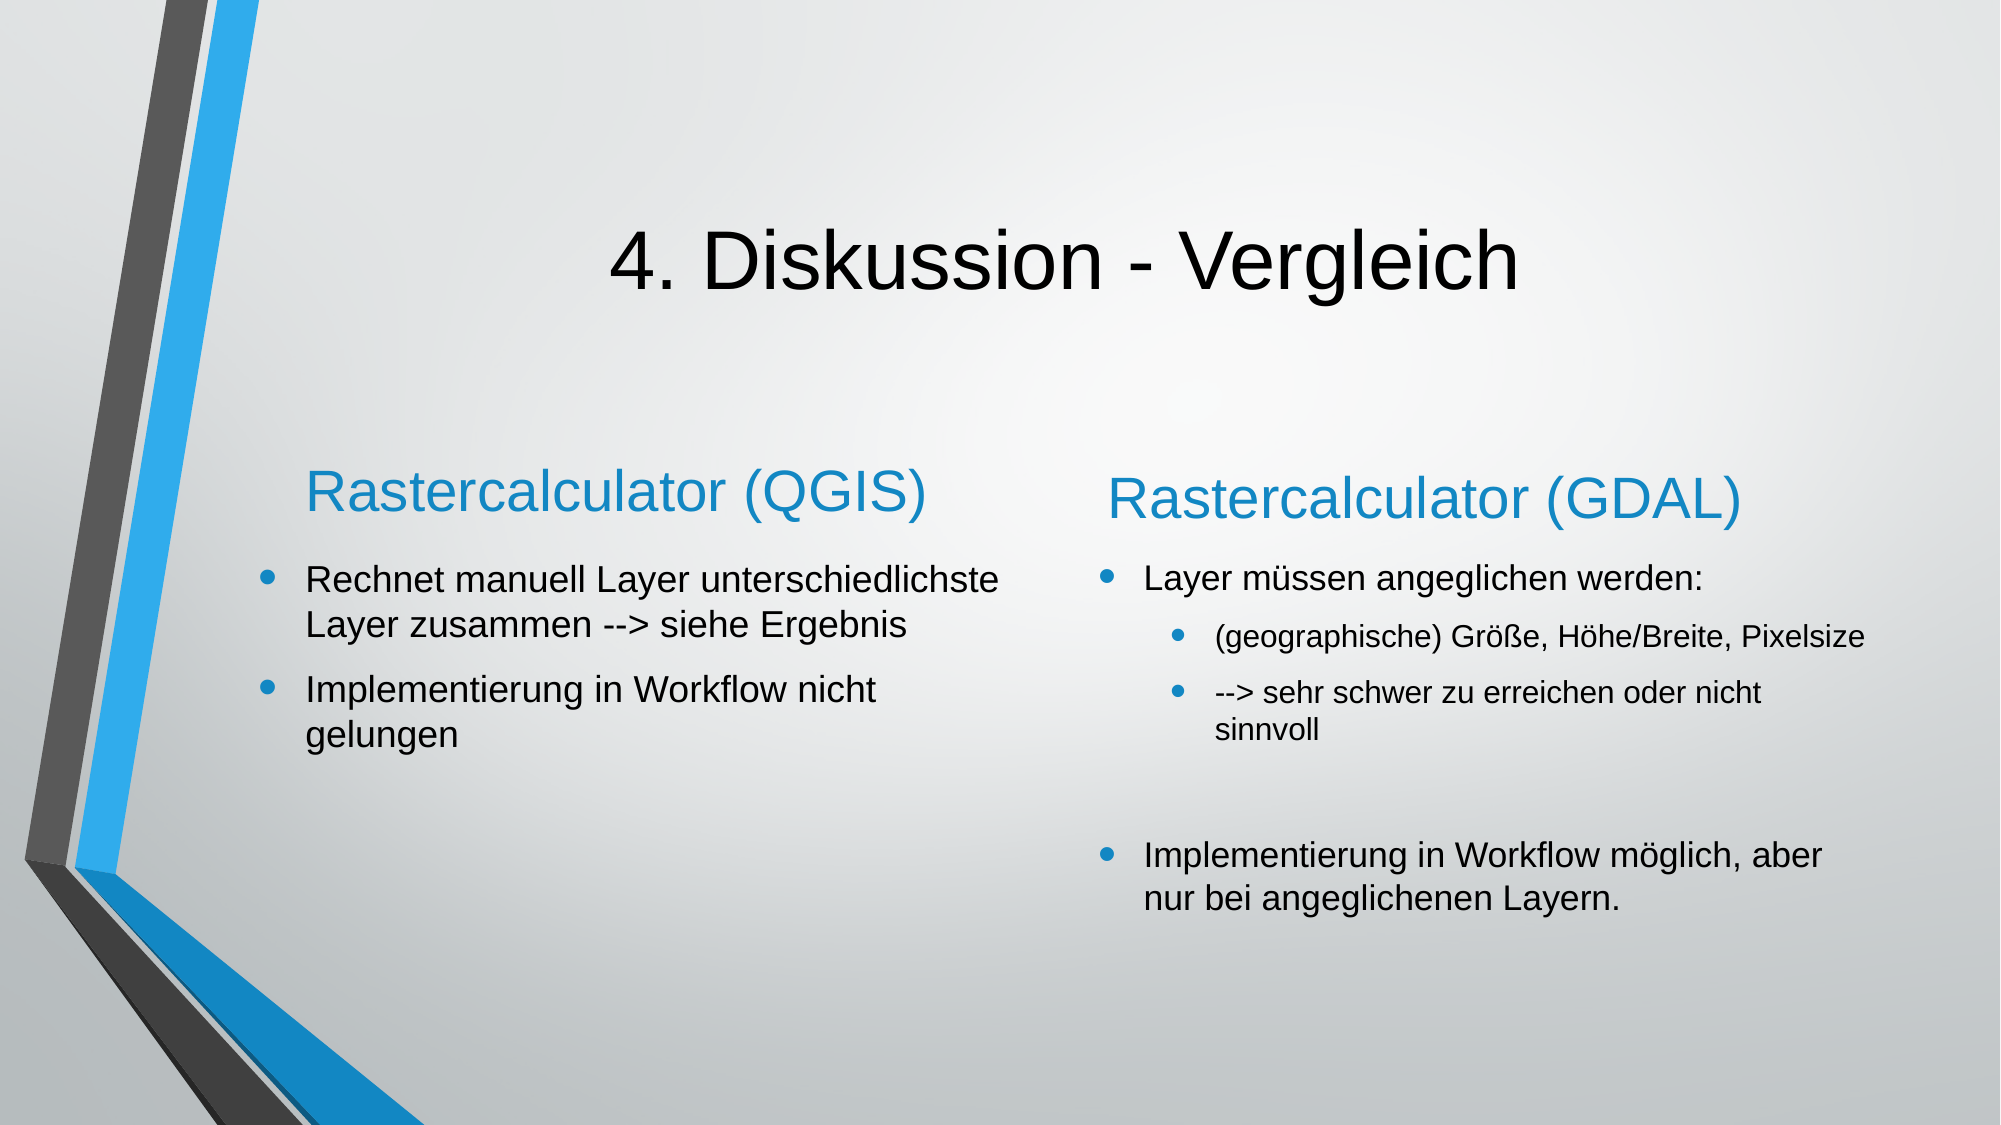

# 4. Diskussion - Vergleich
Rastercalculator (QGIS)
Rastercalculator (GDAL)
Rechnet manuell Layer unterschiedlichste Layer zusammen --> siehe Ergebnis
Implementierung in Workflow nicht gelungen
Layer müssen angeglichen werden:
(geographische) Größe, Höhe/Breite, Pixelsize
--> sehr schwer zu erreichen oder nicht sinnvoll

Implementierung in Workflow möglich, aber nur bei angeglichenen Layern.